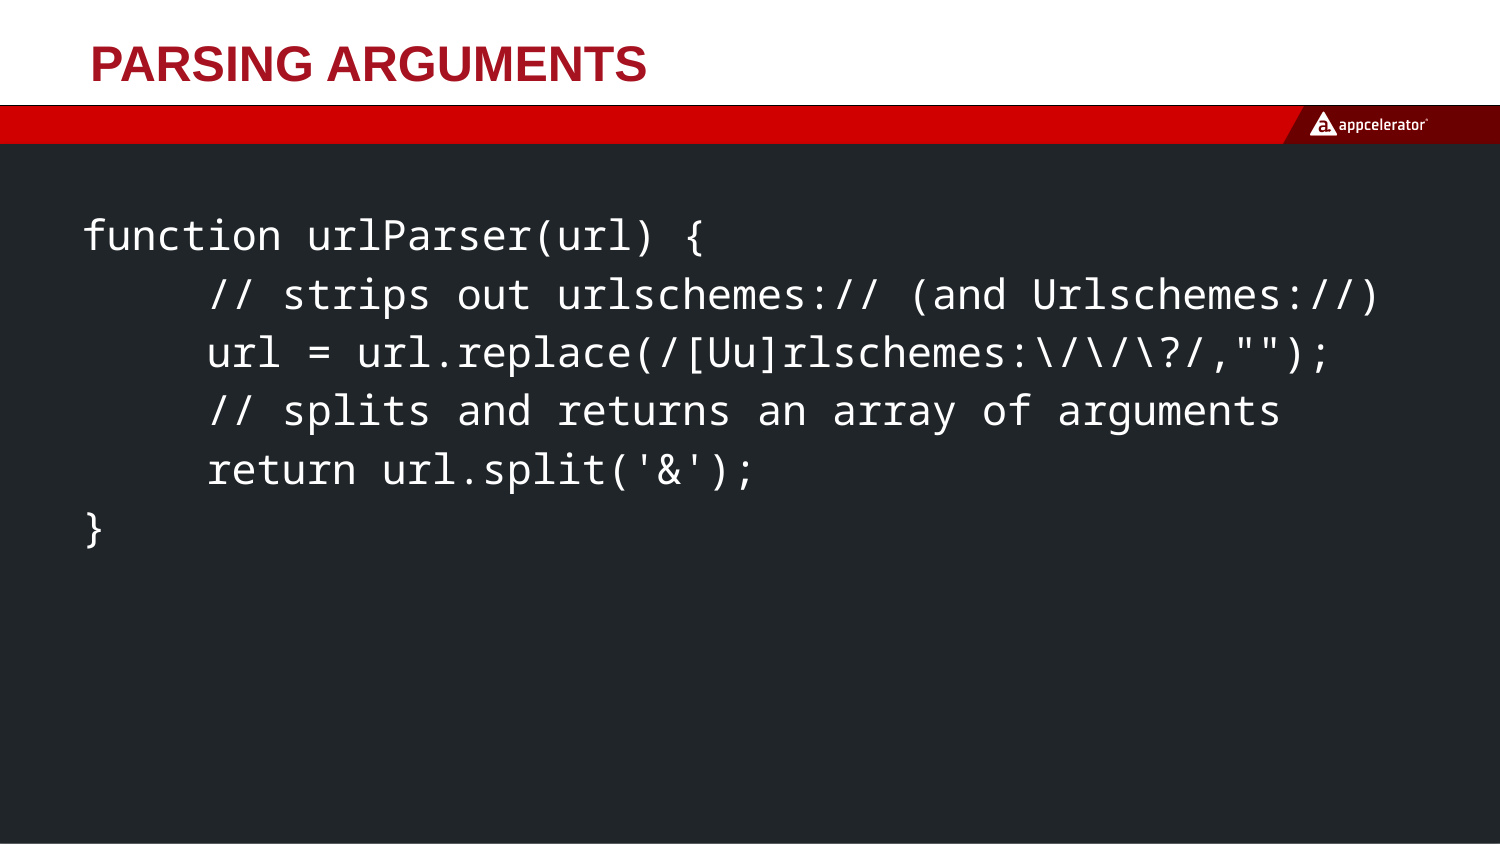

# Parsing Arguments

function urlParser(url) {
     // strips out urlschemes:// (and Urlschemes://)
     url = url.replace(/[Uu]rlschemes:\/\/\?/,"");
     // splits and returns an array of arguments
     return url.split('&');
}